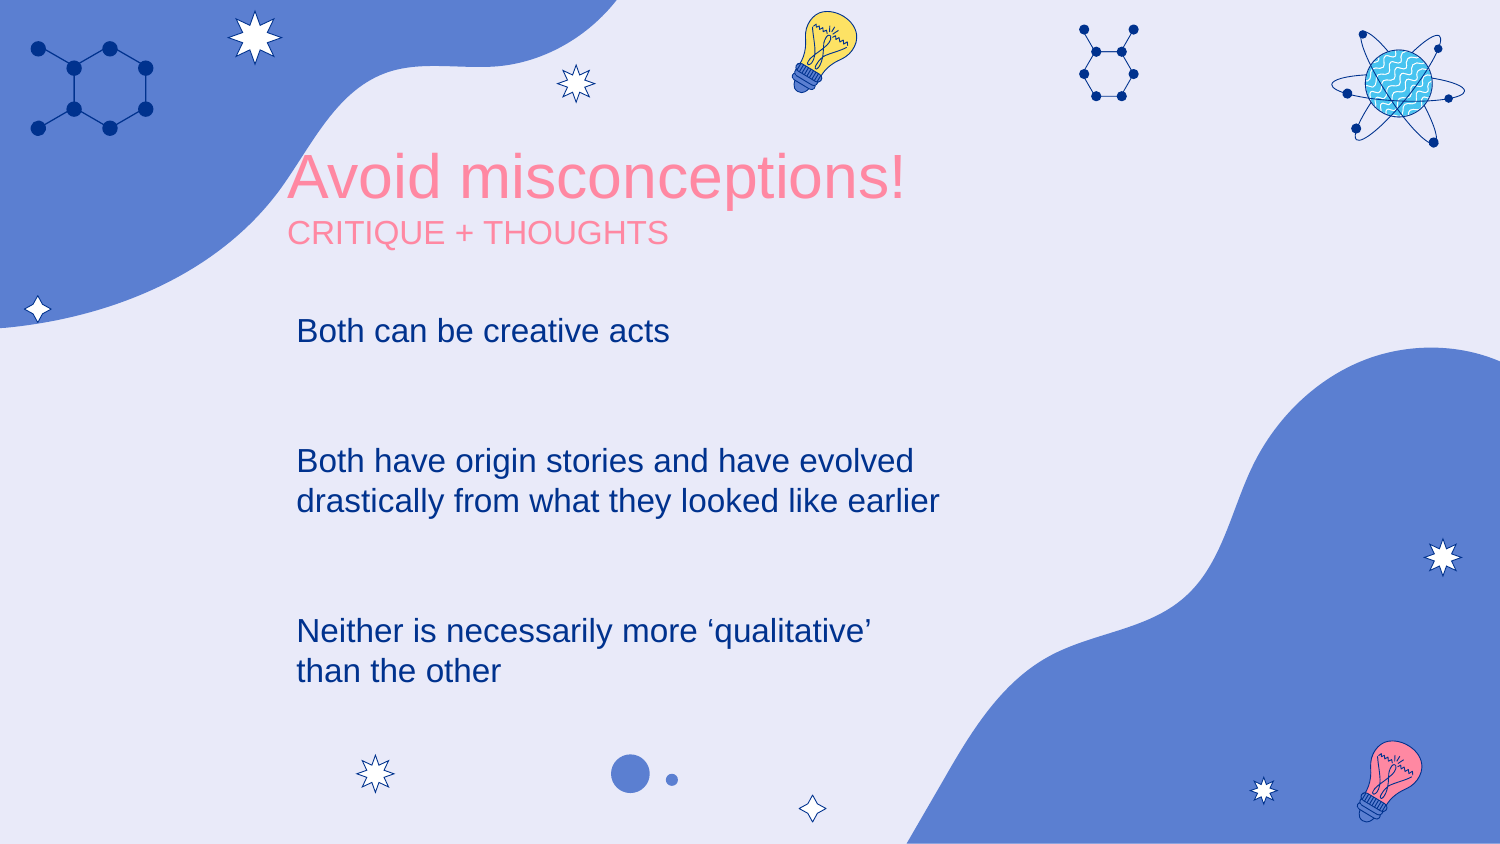

# Avoid misconceptions! CRITIQUE + THOUGHTS
Both can be creative acts

Both have origin stories and have evolved drastically from what they looked like earlier

Neither is necessarily more ‘qualitative’
than the other